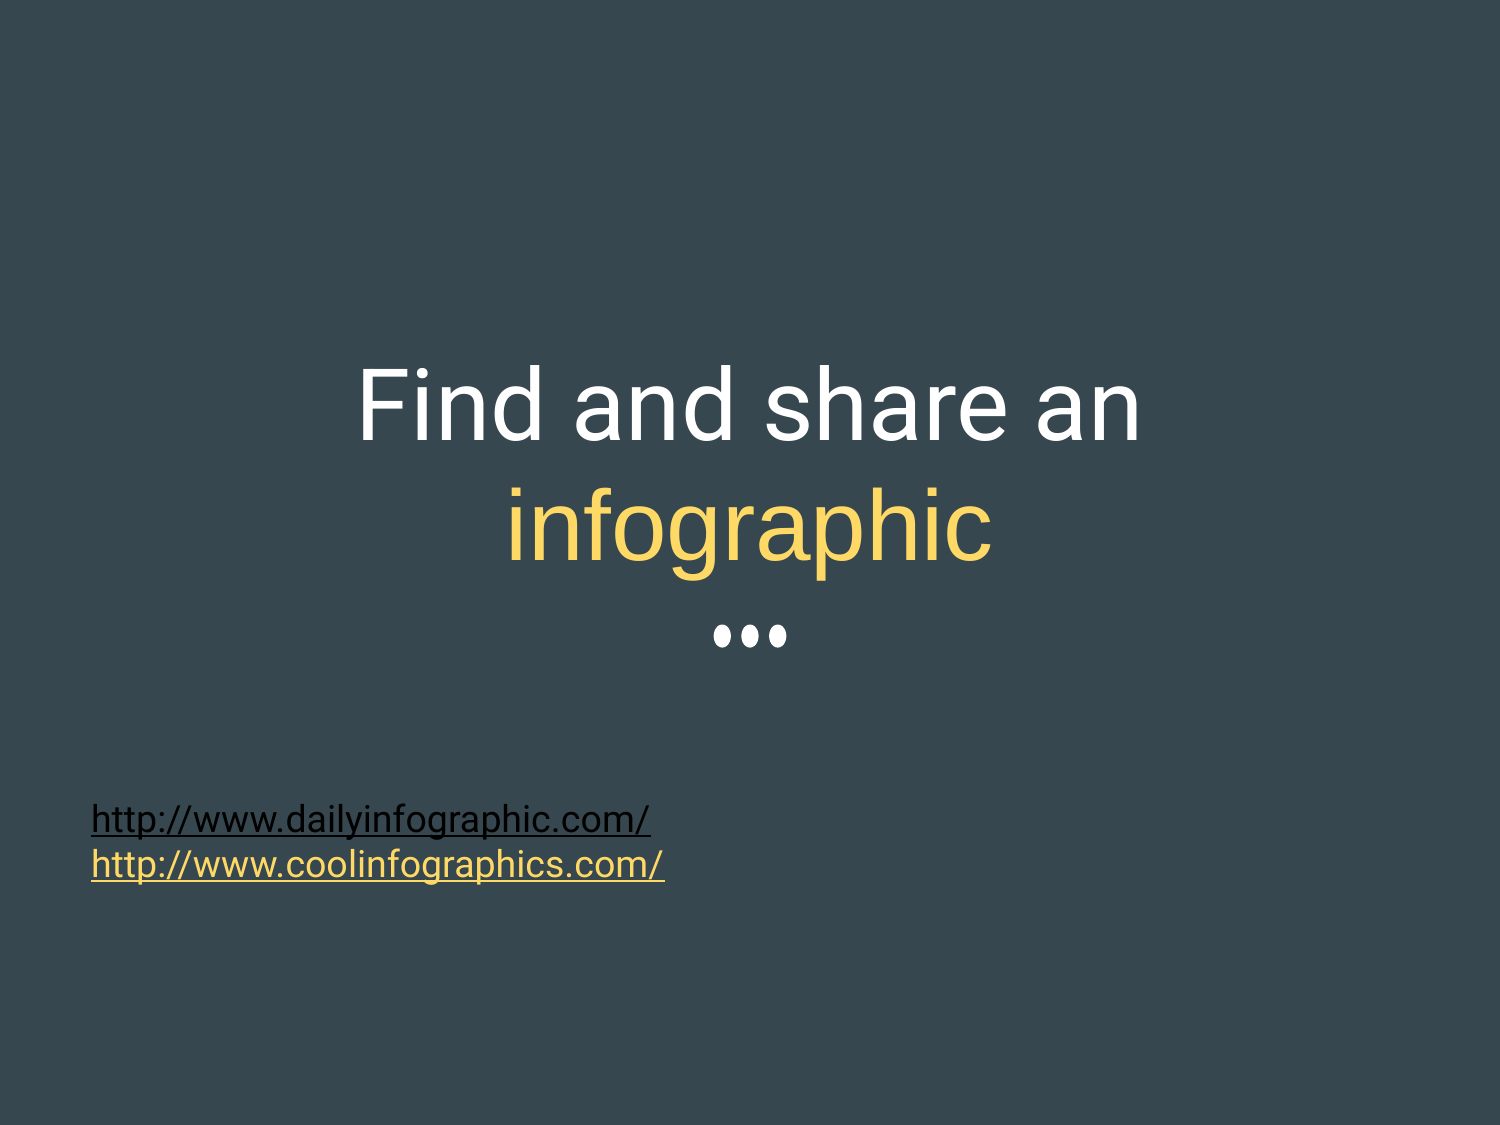

# Find and share an infographic
http://www.dailyinfographic.com/			http://www.coolinfographics.com/